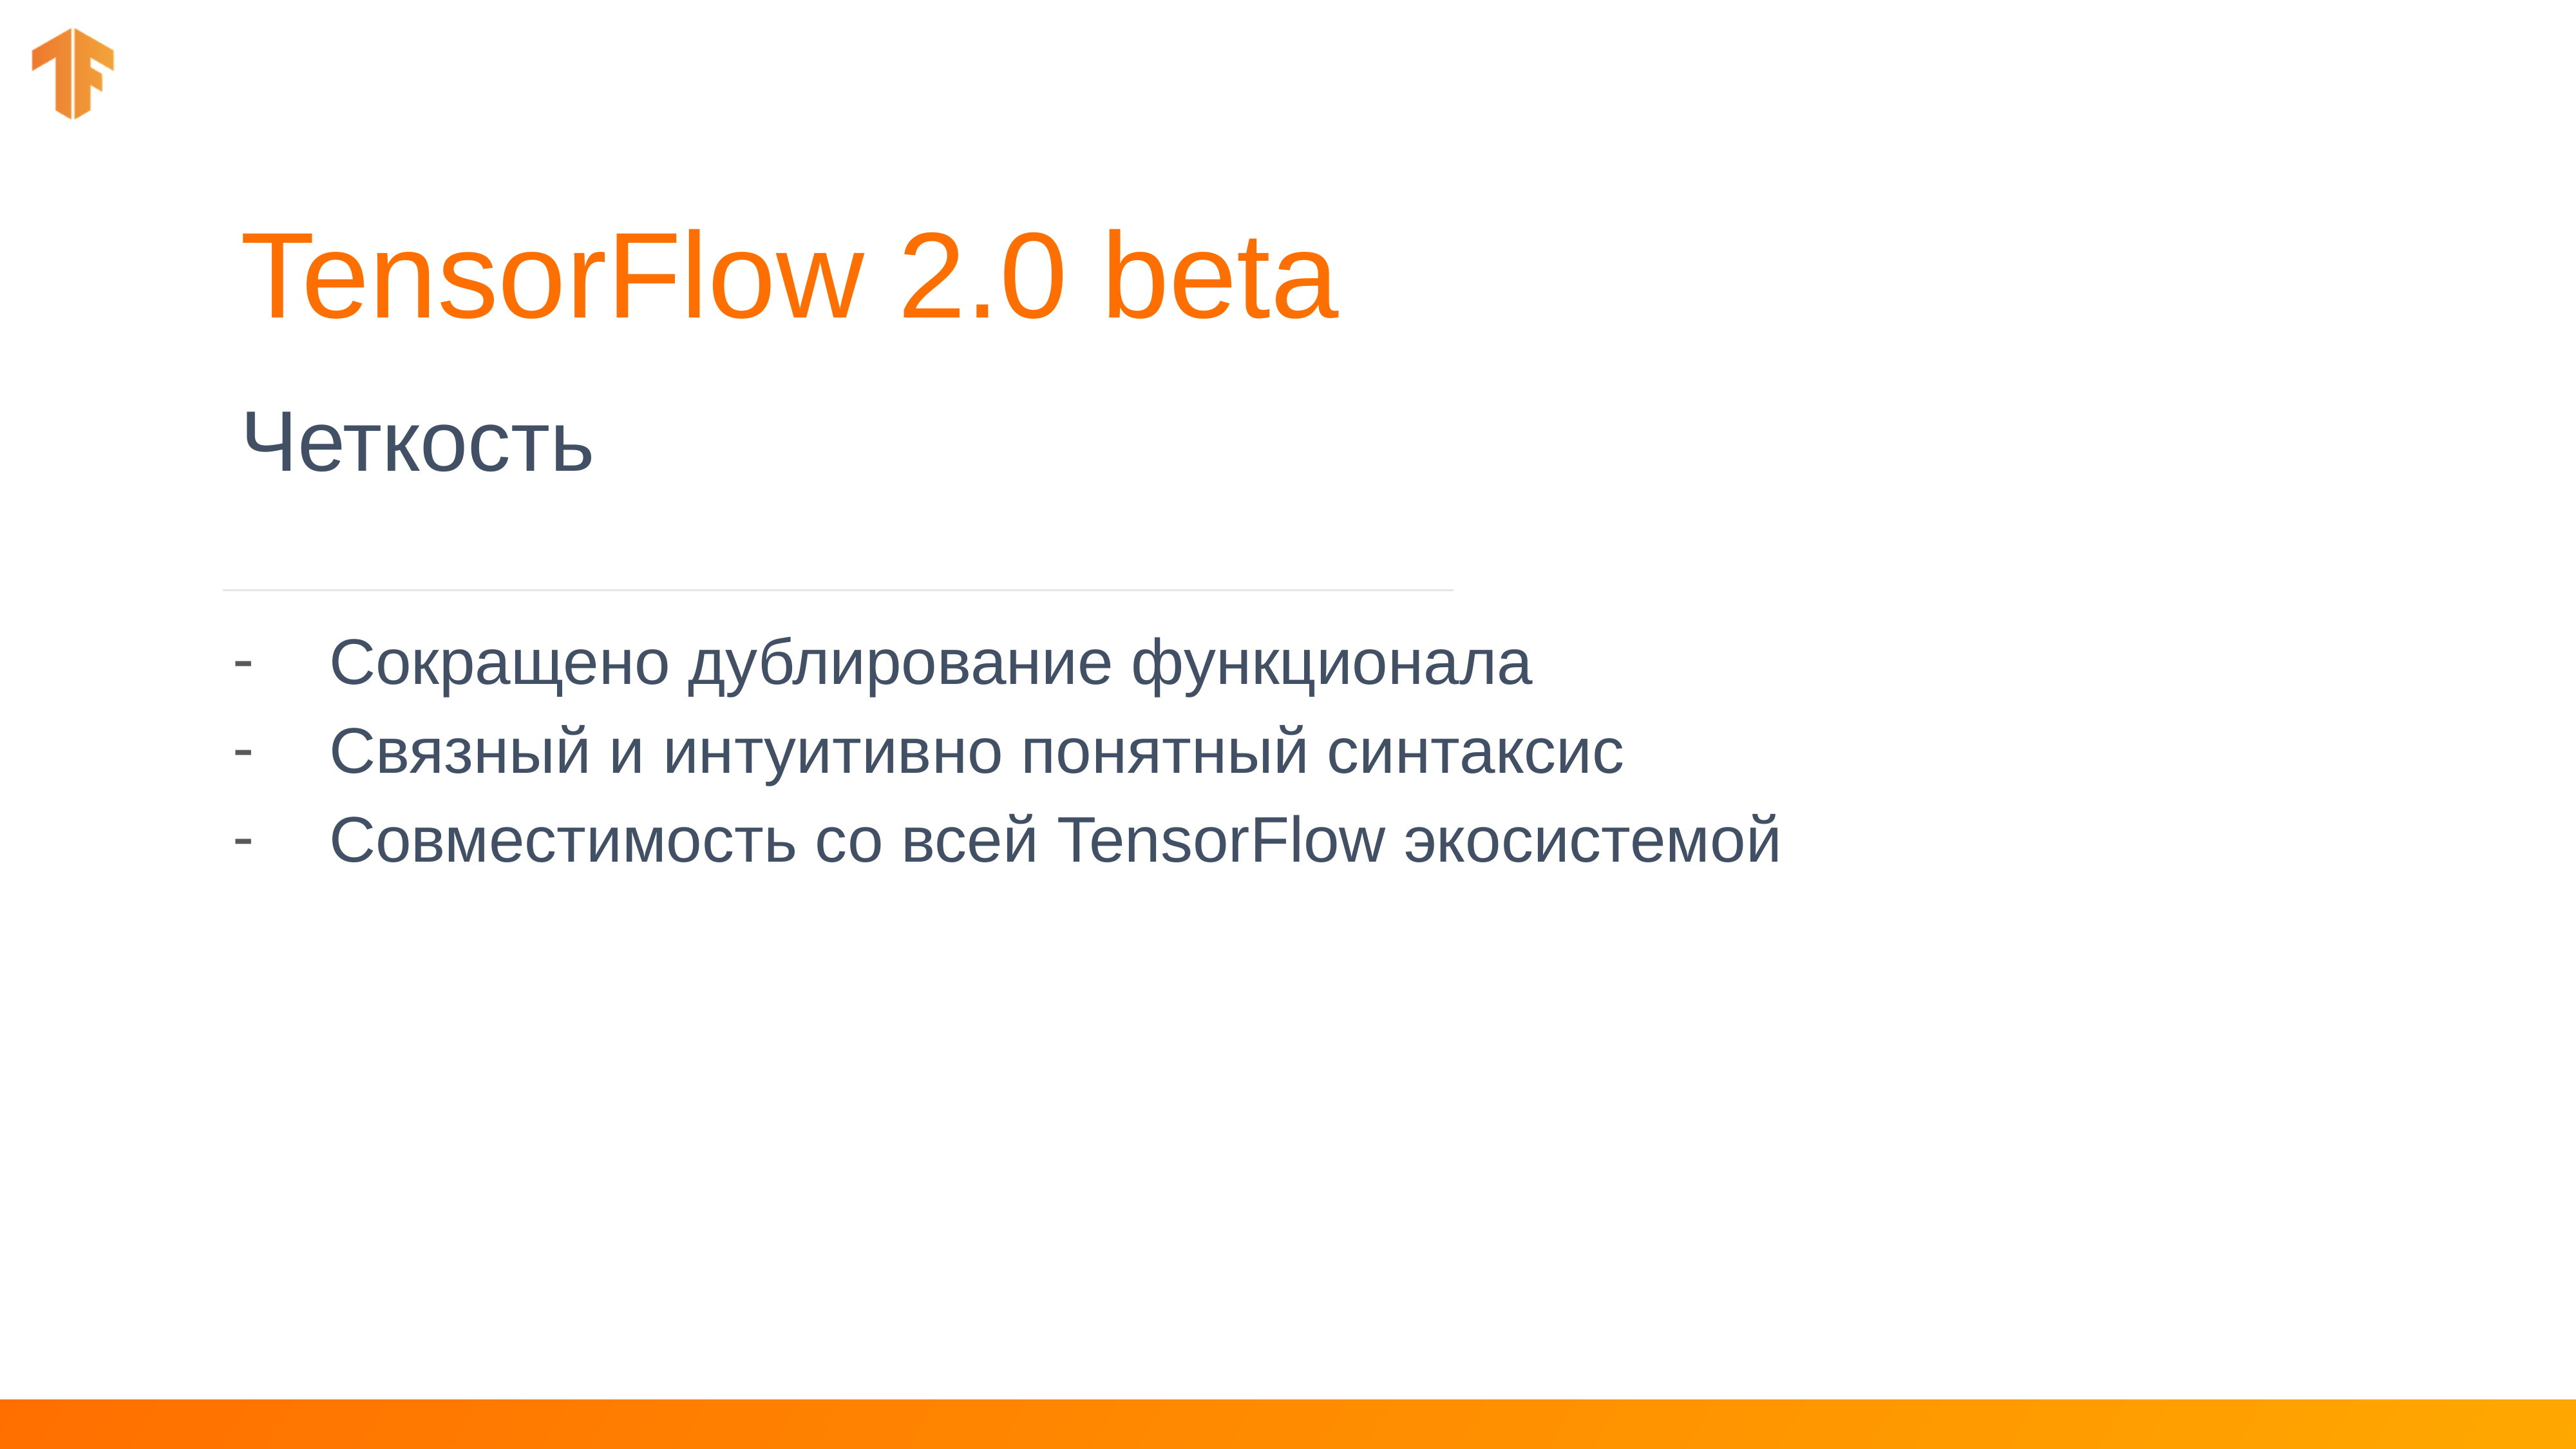

# TensorFlow 2.0 beta
Четкость
Сокращено дублирование функционала
Связный и интуитивно понятный синтаксис
Совместимость со всей TensorFlow экосистемой